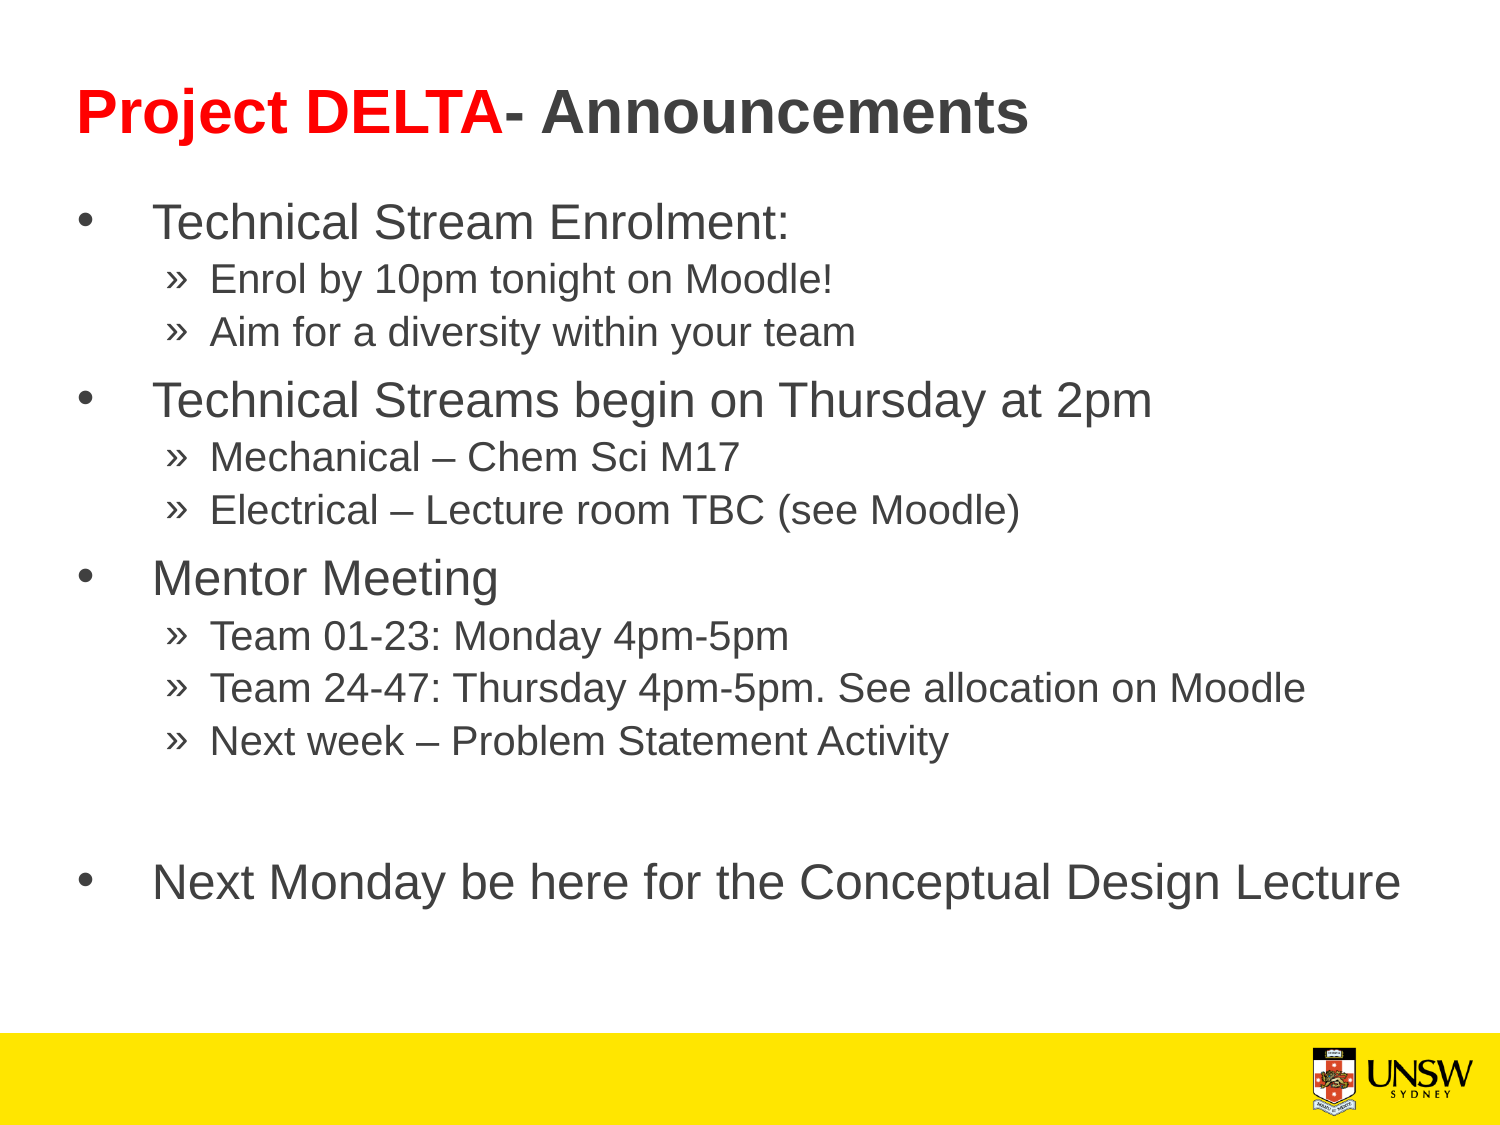

# Project DELTA- Announcements
Technical Stream Enrolment:
Enrol by 10pm tonight on Moodle!
Aim for a diversity within your team
Technical Streams begin on Thursday at 2pm
Mechanical – Chem Sci M17
Electrical – Lecture room TBC (see Moodle)
Mentor Meeting
Team 01-23: Monday 4pm-5pm
Team 24-47: Thursday 4pm-5pm. See allocation on Moodle
Next week – Problem Statement Activity

Next Monday be here for the Conceptual Design Lecture